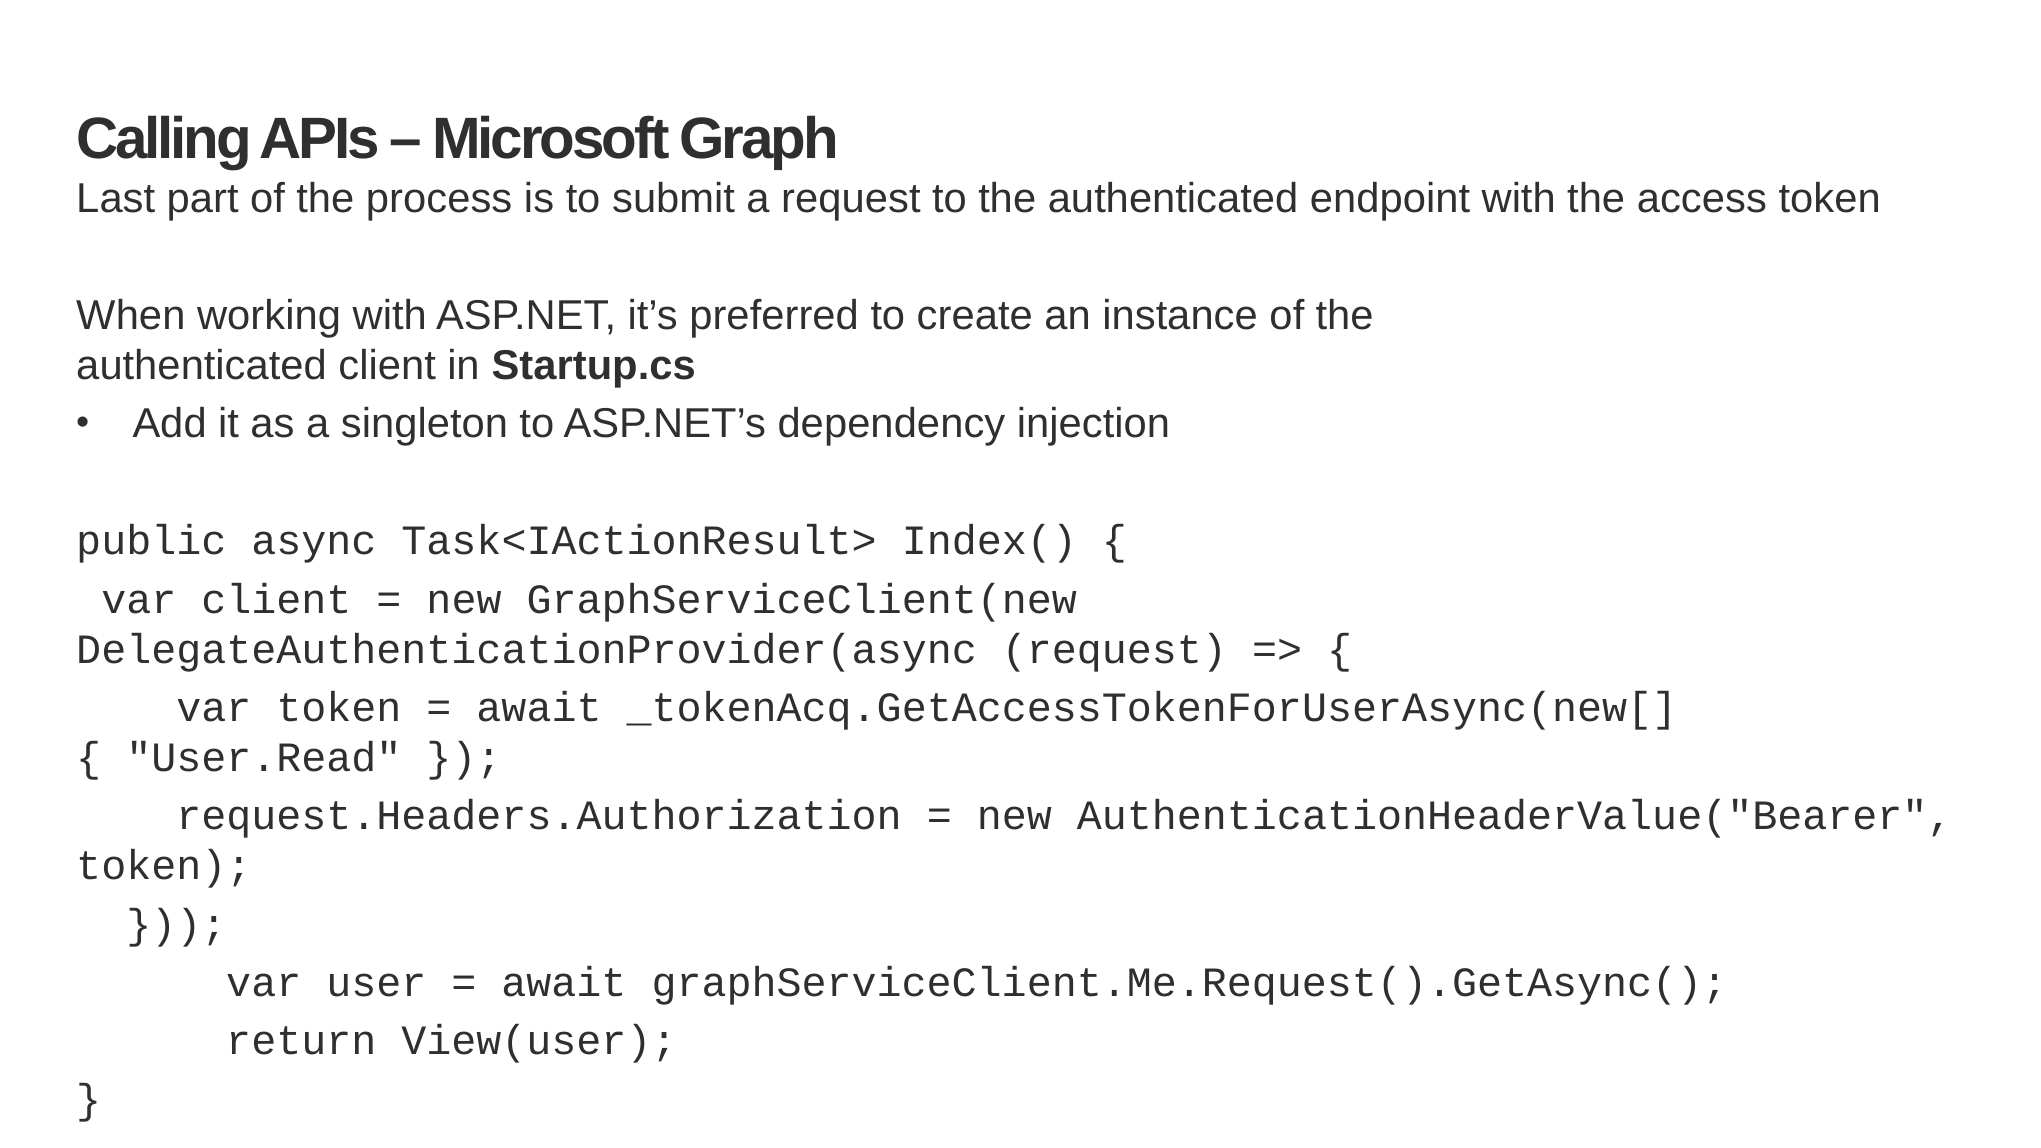

# Calling APIs – Microsoft Graph
Last part of the process is to submit a request to the authenticated endpoint with the access token

When working with ASP.NET, it’s preferred to create an instance of the
authenticated client in Startup.cs
Add it as a singleton to ASP.NET’s dependency injection

public async Task<IActionResult> Index() {
 var client = new GraphServiceClient(new DelegateAuthenticationProvider(async (request) => {
    var token = await _tokenAcq.GetAccessTokenForUserAsync(new[] { "User.Read" });
    request.Headers.Authorization = new AuthenticationHeaderValue("Bearer", token);
  }));
      var user = await graphServiceClient.Me.Request().GetAsync();
      return View(user);
}